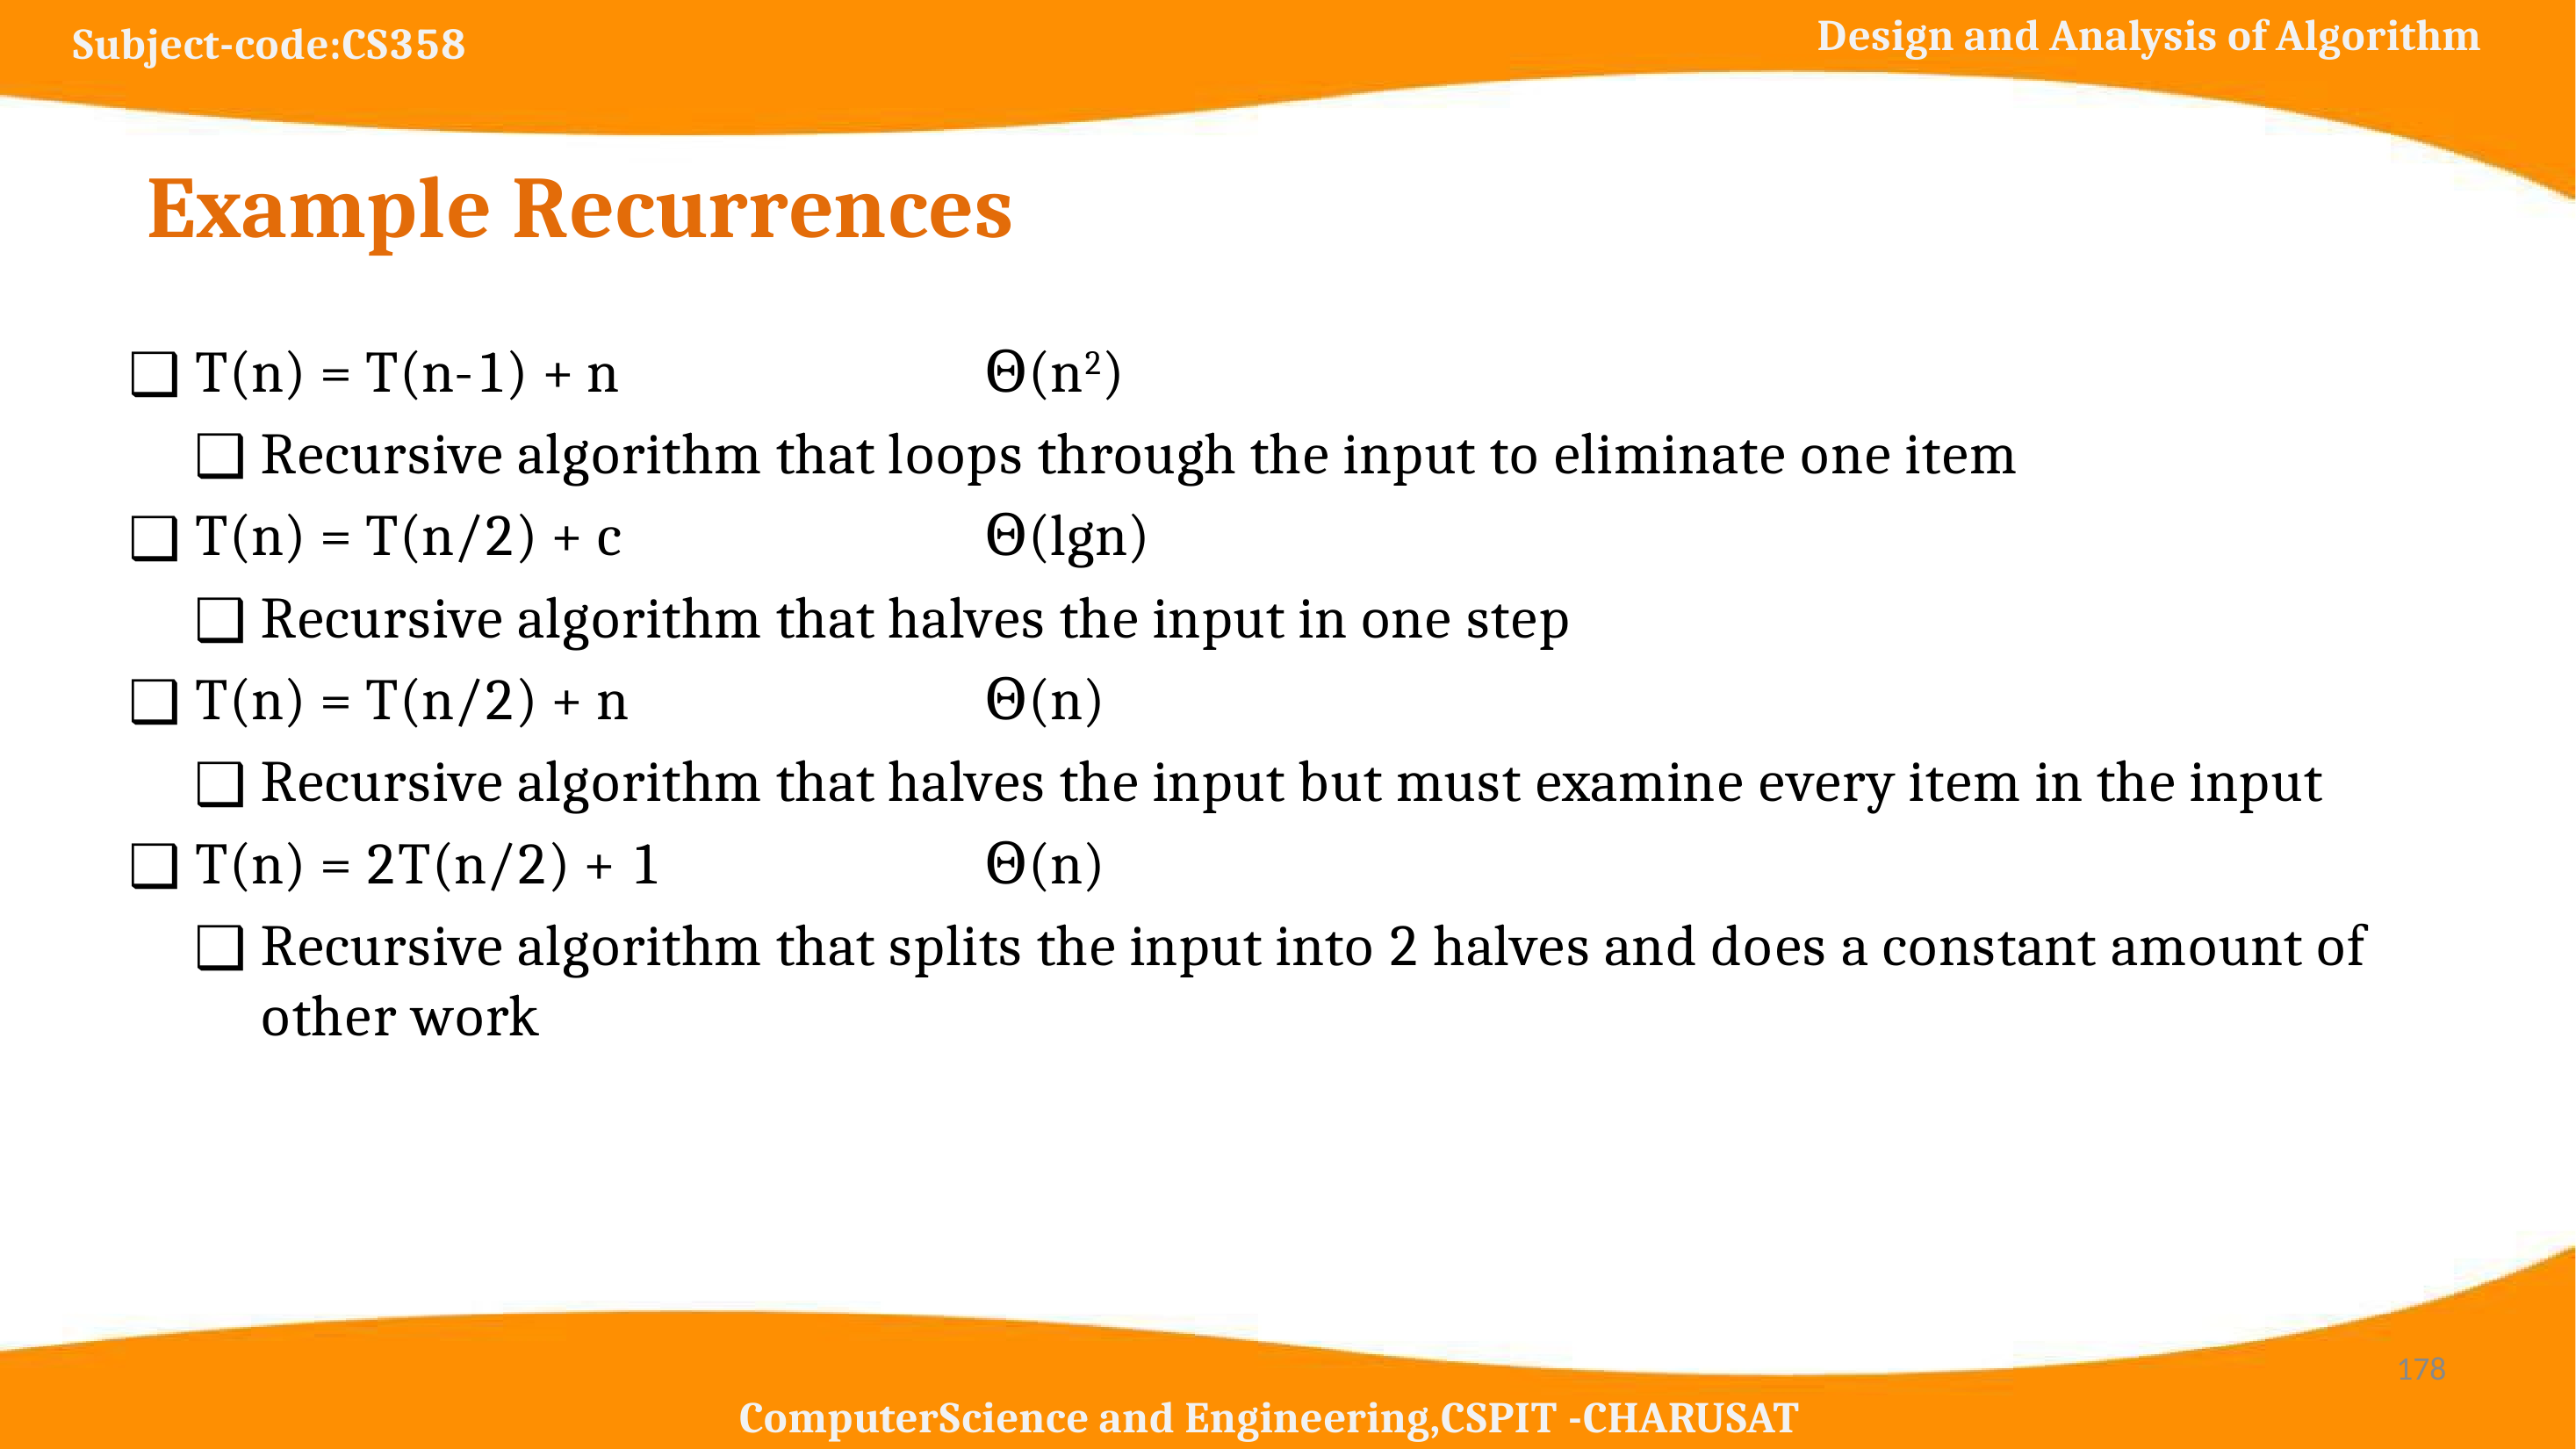

# Example Recurrences
T(n) = T(n-1) + n			Θ(n2)
Recursive algorithm that loops through the input to eliminate one item
T(n) = T(n/2) + c			Θ(lgn)
Recursive algorithm that halves the input in one step
T(n) = T(n/2) + n			Θ(n)
Recursive algorithm that halves the input but must examine every item in the input
T(n) = 2T(n/2) + 1			Θ(n)
Recursive algorithm that splits the input into 2 halves and does a constant amount of other work
178